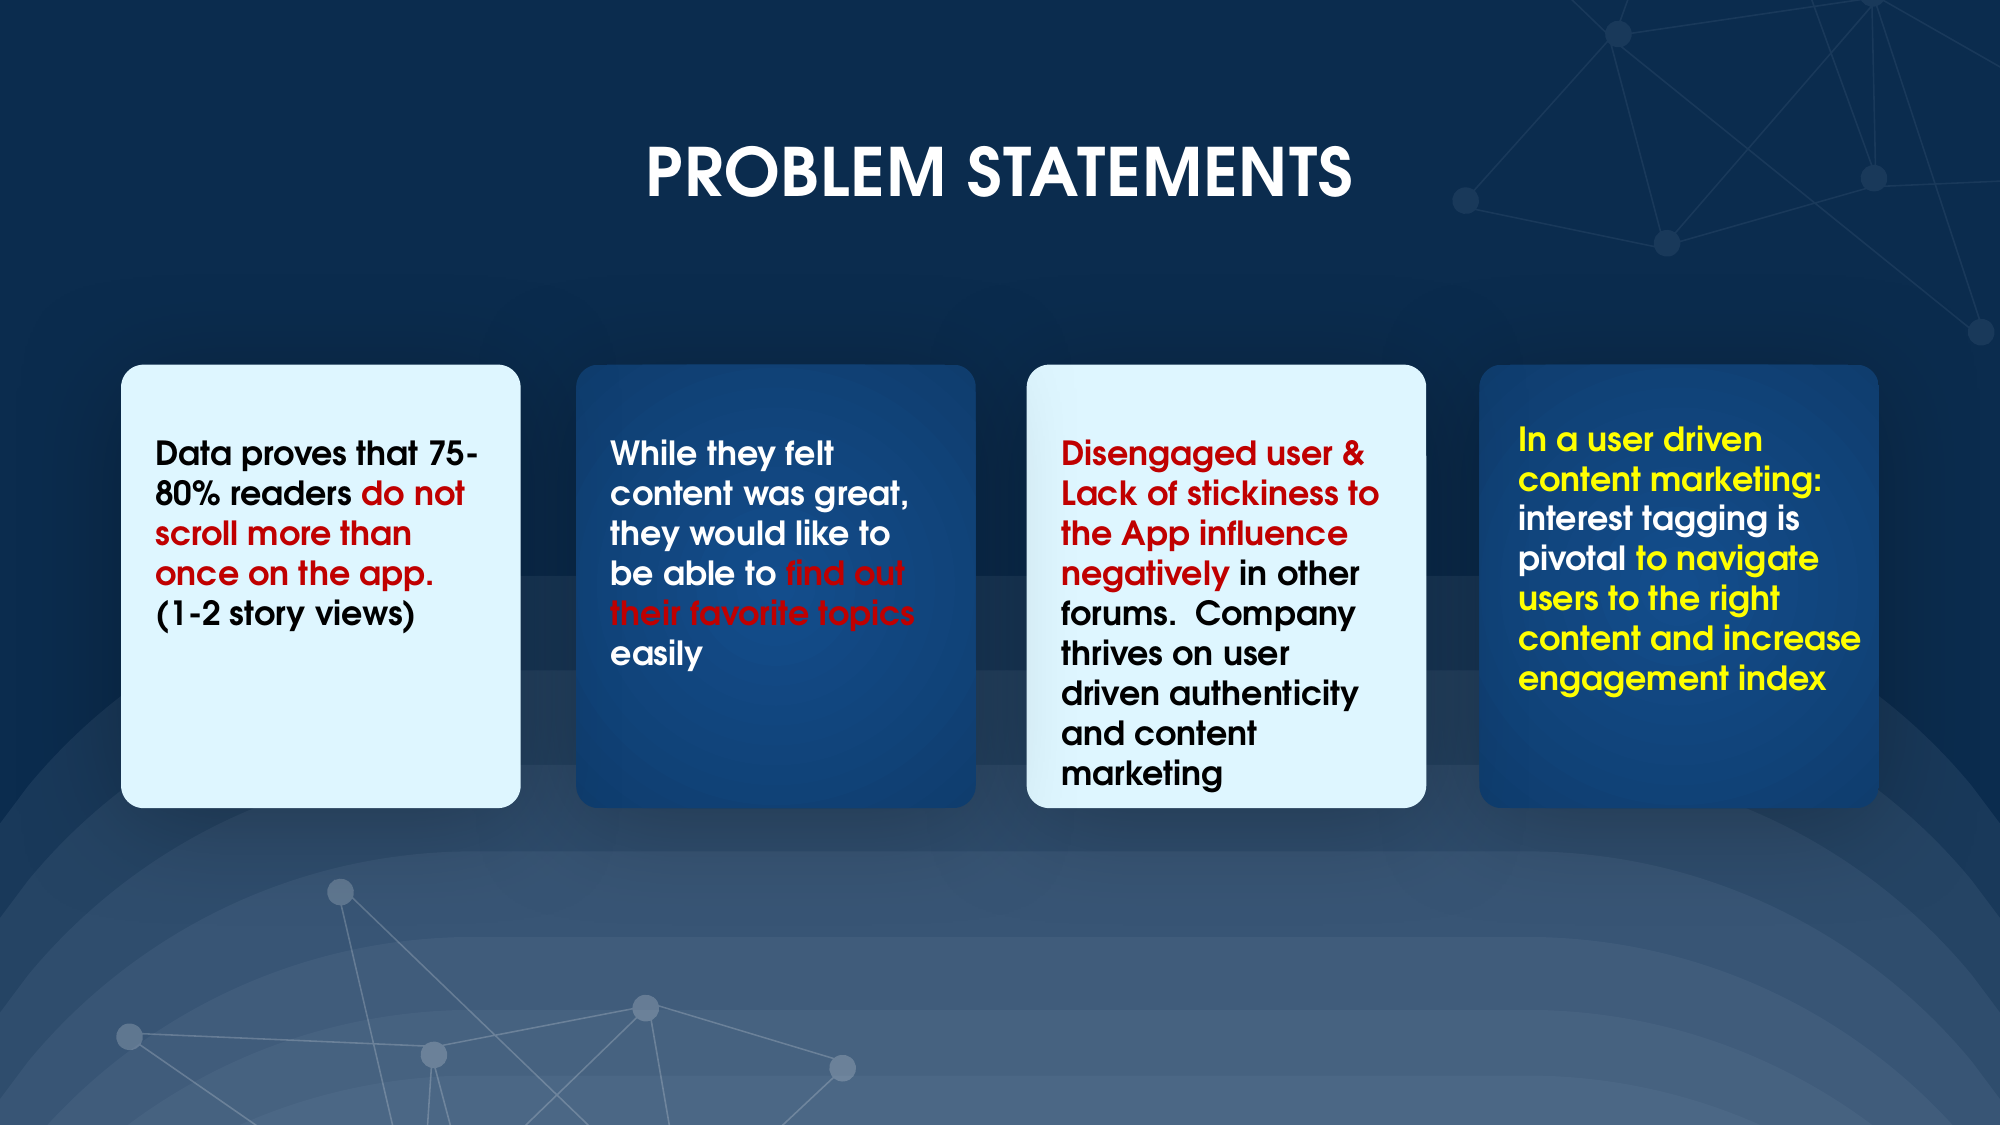

PROBLEM STATEMENTS

In a user driven content marketing:  interest tagging is pivotal to navigate users to the right content and increase engagement index

While they felt content was great, they would like to be able to find out their favorite topics easily
Disengaged user & Lack of stickiness to the App influence negatively in other forums.  Company thrives on user driven authenticity and content marketing
Data proves that 75-80% readers do not scroll more than once on the app. (1-2 story views)